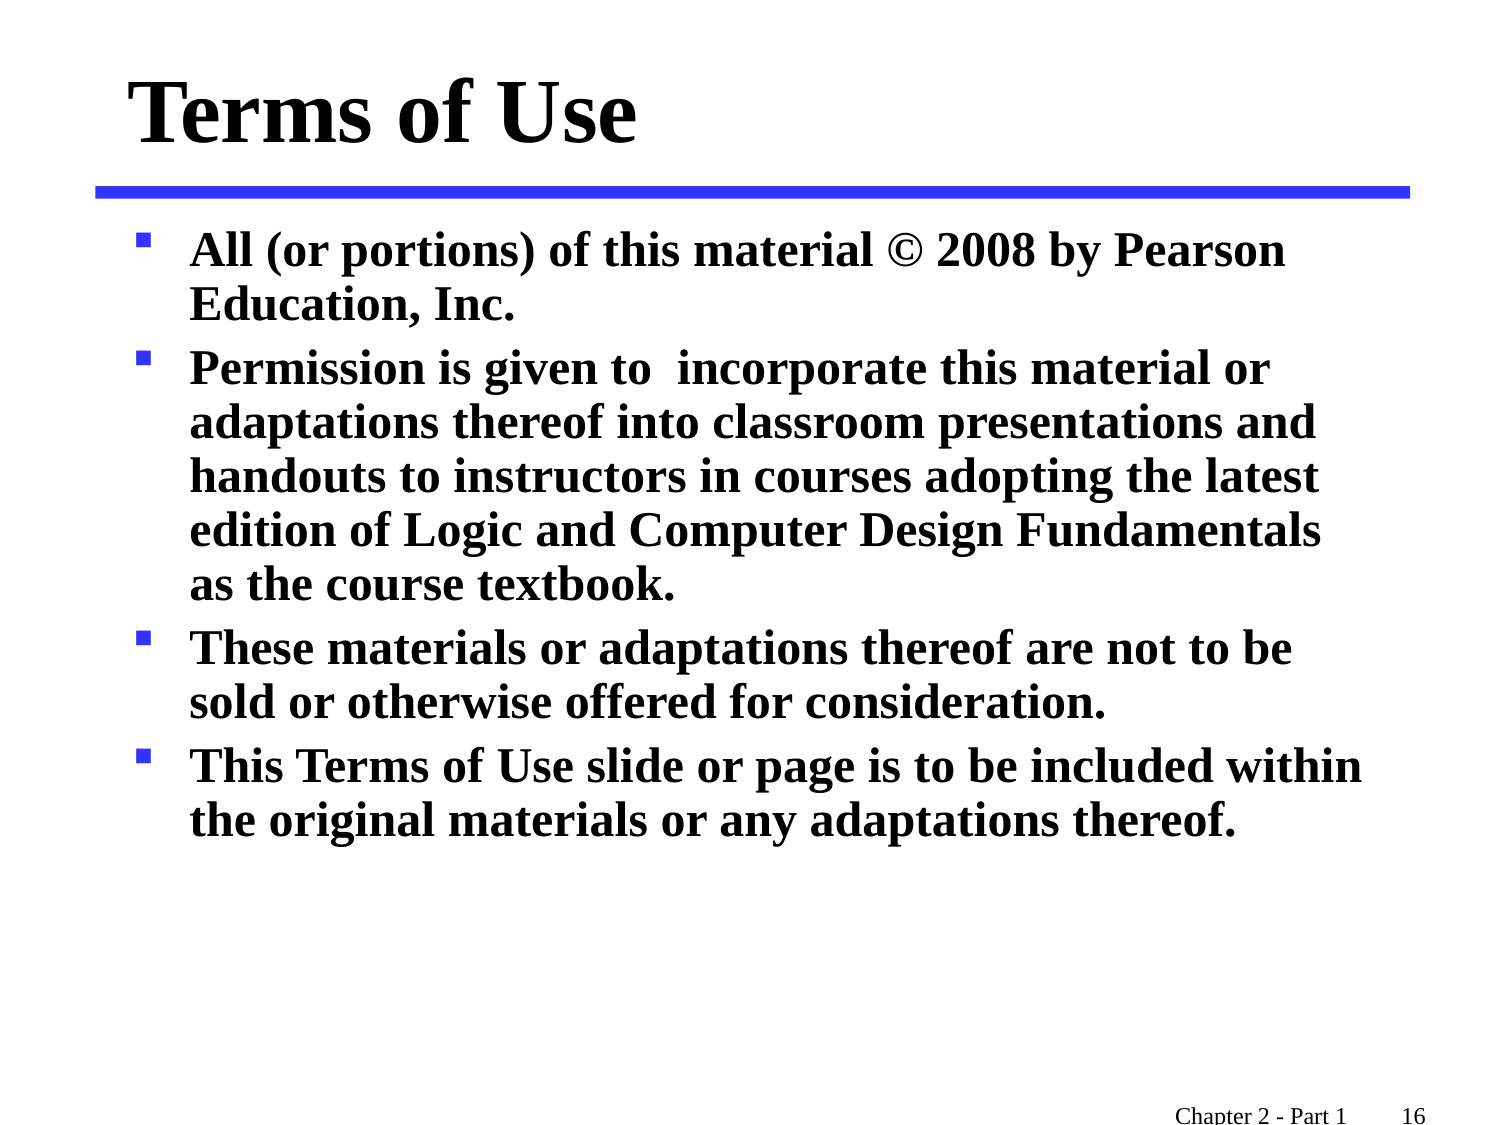

# Terms of Use
All (or portions) of this material © 2008 by Pearson Education, Inc.
Permission is given to  incorporate this material or adaptations thereof into classroom presentations and handouts to instructors in courses adopting the latest edition of Logic and Computer Design Fundamentals as the course textbook.
These materials or adaptations thereof are not to be sold or otherwise offered for consideration.
This Terms of Use slide or page is to be included within the original materials or any adaptations thereof.

Chapter 2 - Part 1         16